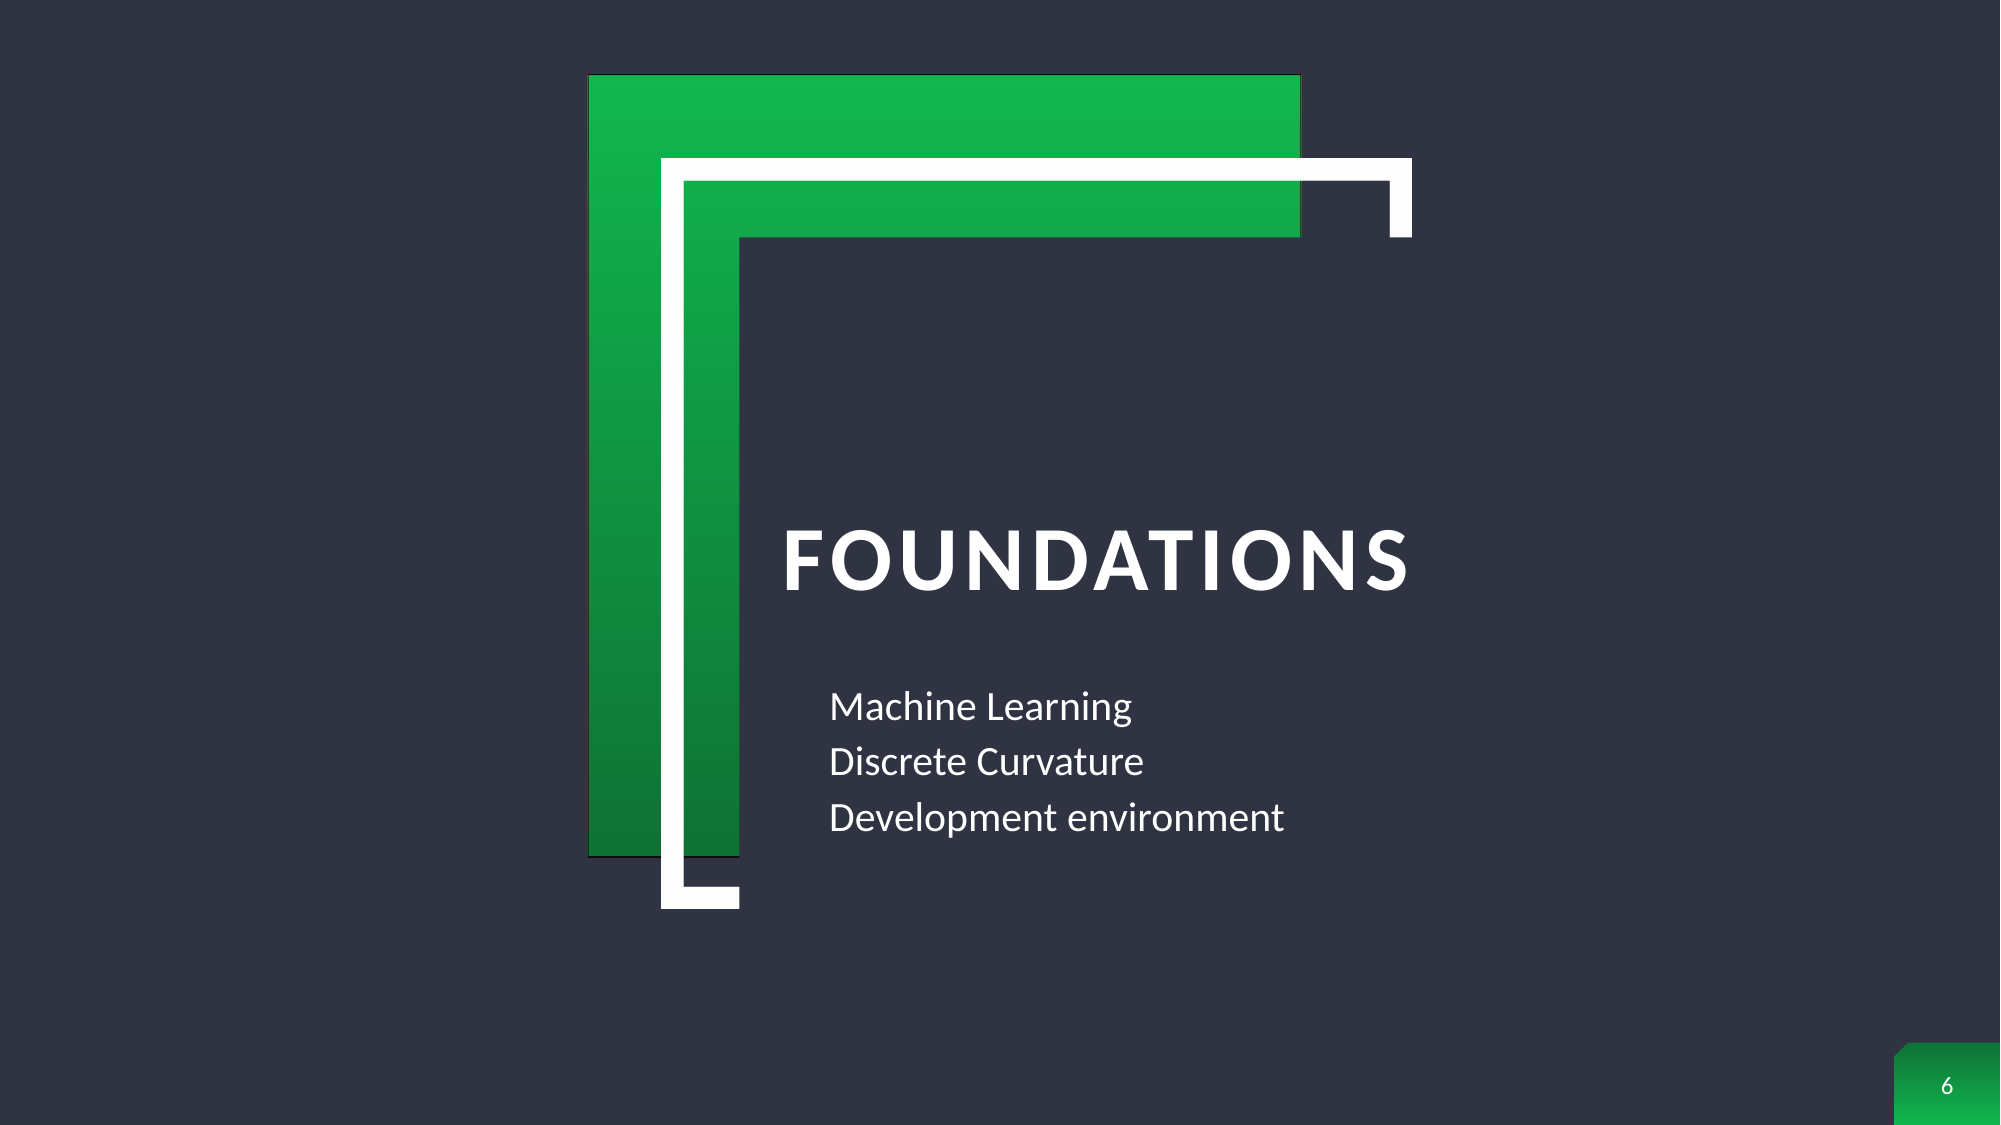

# Foundations
Machine Learning
Discrete Curvature
Development environment

6